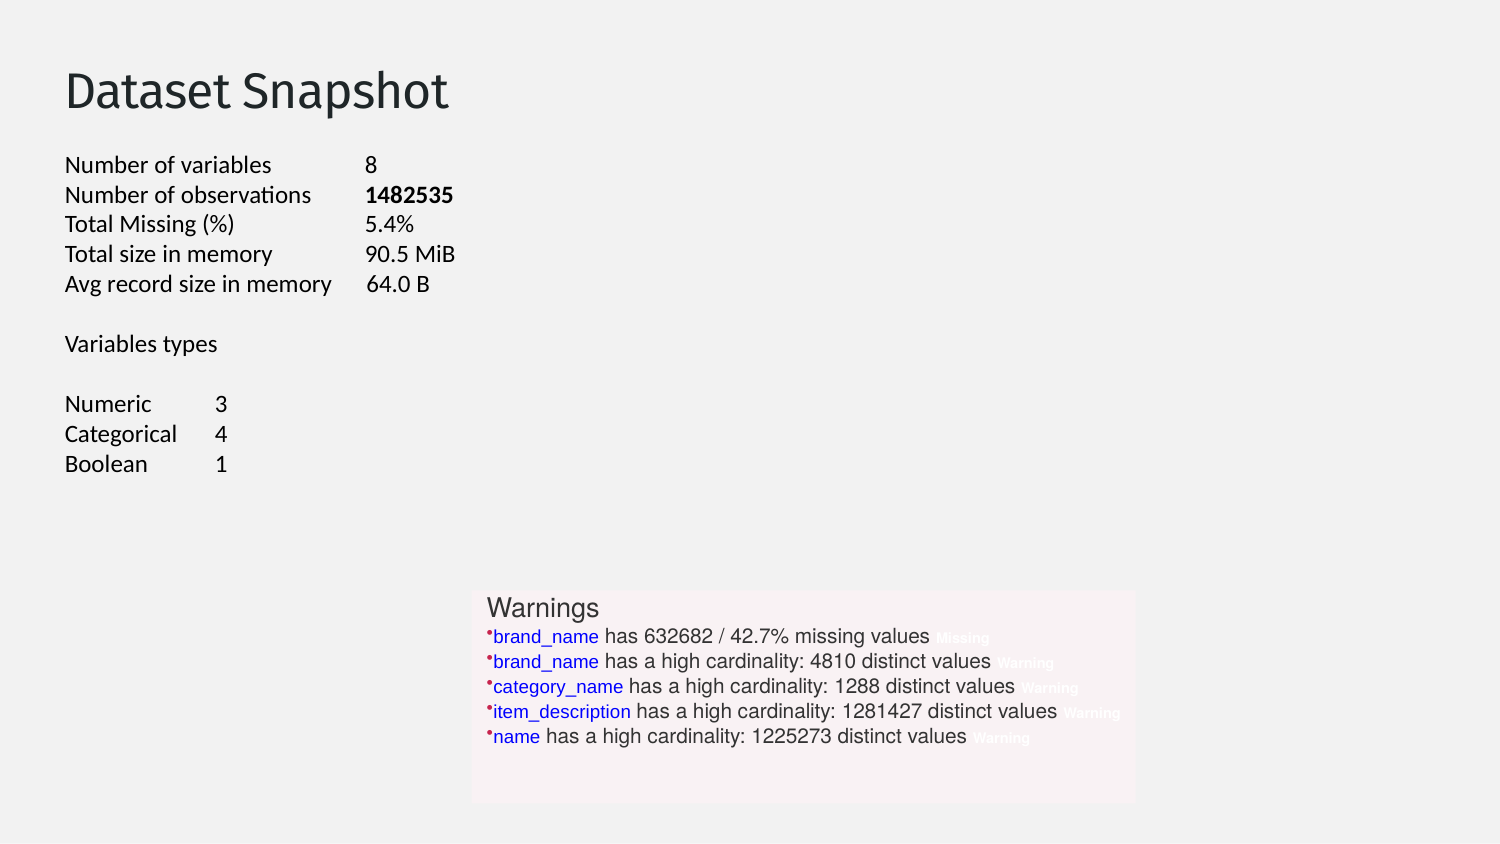

Dataset Snapshot

Number of variables	8
Number of observations	1482535
Total Missing (%)	5.4%
Total size in memory	90.5 MiB
Avg record size in memory      64.0 B

Variables types

Numeric	3
Categorical	4
Boolean	1

Warnings
brand_name has 632682 / 42.7% missing values Missing
brand_name has a high cardinality: 4810 distinct values Warning
category_name has a high cardinality: 1288 distinct values Warning
item_description has a high cardinality: 1281427 distinct values Warning
name has a high cardinality: 1225273 distinct values Warning